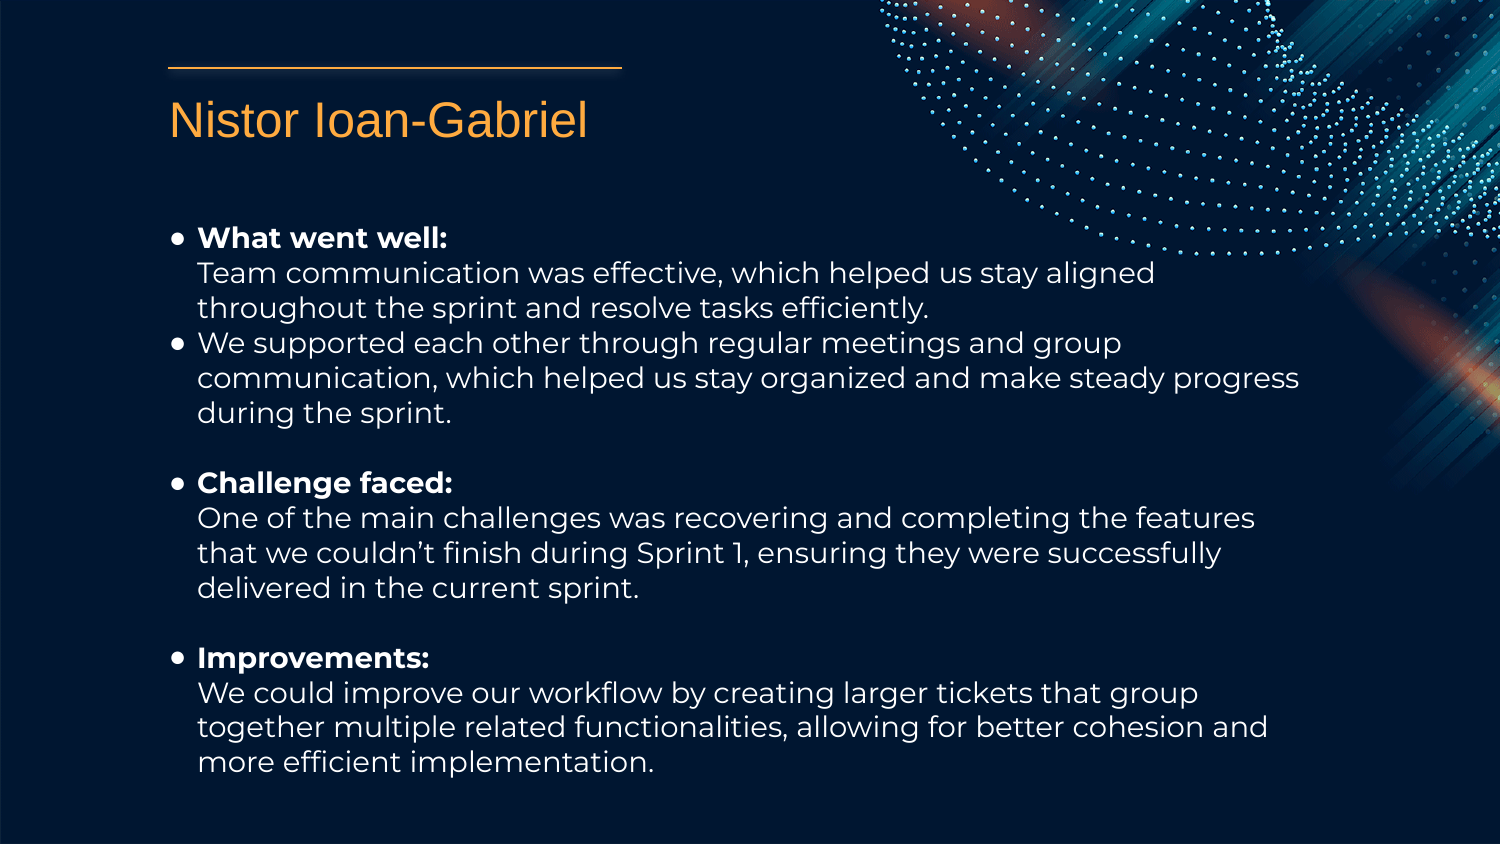

# Nistor Ioan-Gabriel
What went well:
Team communication was effective, which helped us stay aligned throughout the sprint and resolve tasks efficiently.
We supported each other through regular meetings and group communication, which helped us stay organized and make steady progress during the sprint.

Challenge faced:
One of the main challenges was recovering and completing the features that we couldn’t finish during Sprint 1, ensuring they were successfully delivered in the current sprint.

Improvements:
We could improve our workflow by creating larger tickets that group together multiple related functionalities, allowing for better cohesion and more efficient implementation.